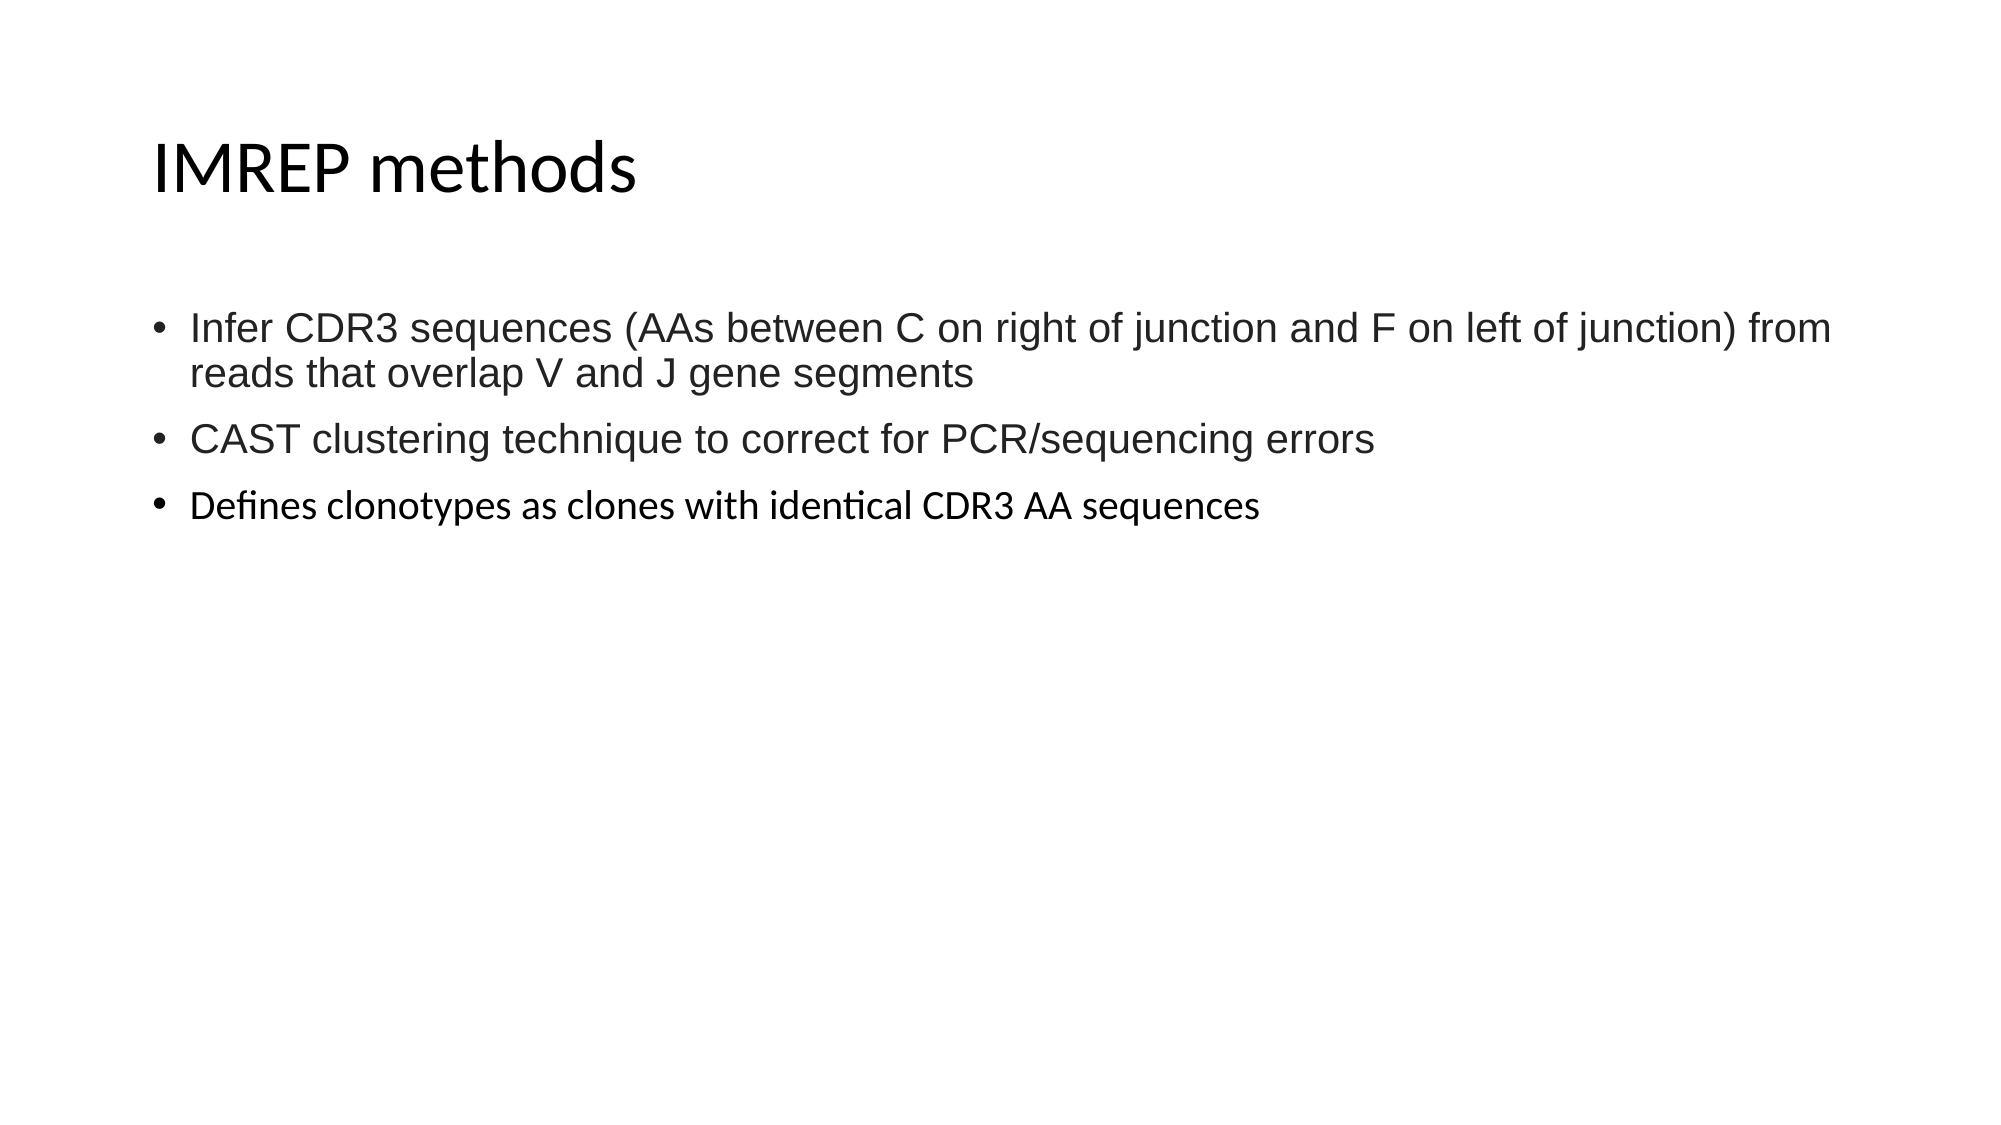

# IMREP methods
Infer CDR3 sequences (AAs between C on right of junction and F on left of junction) from reads that overlap V and J gene segments
CAST clustering technique to correct for PCR/sequencing errors
Defines clonotypes as clones with identical CDR3 AA sequences